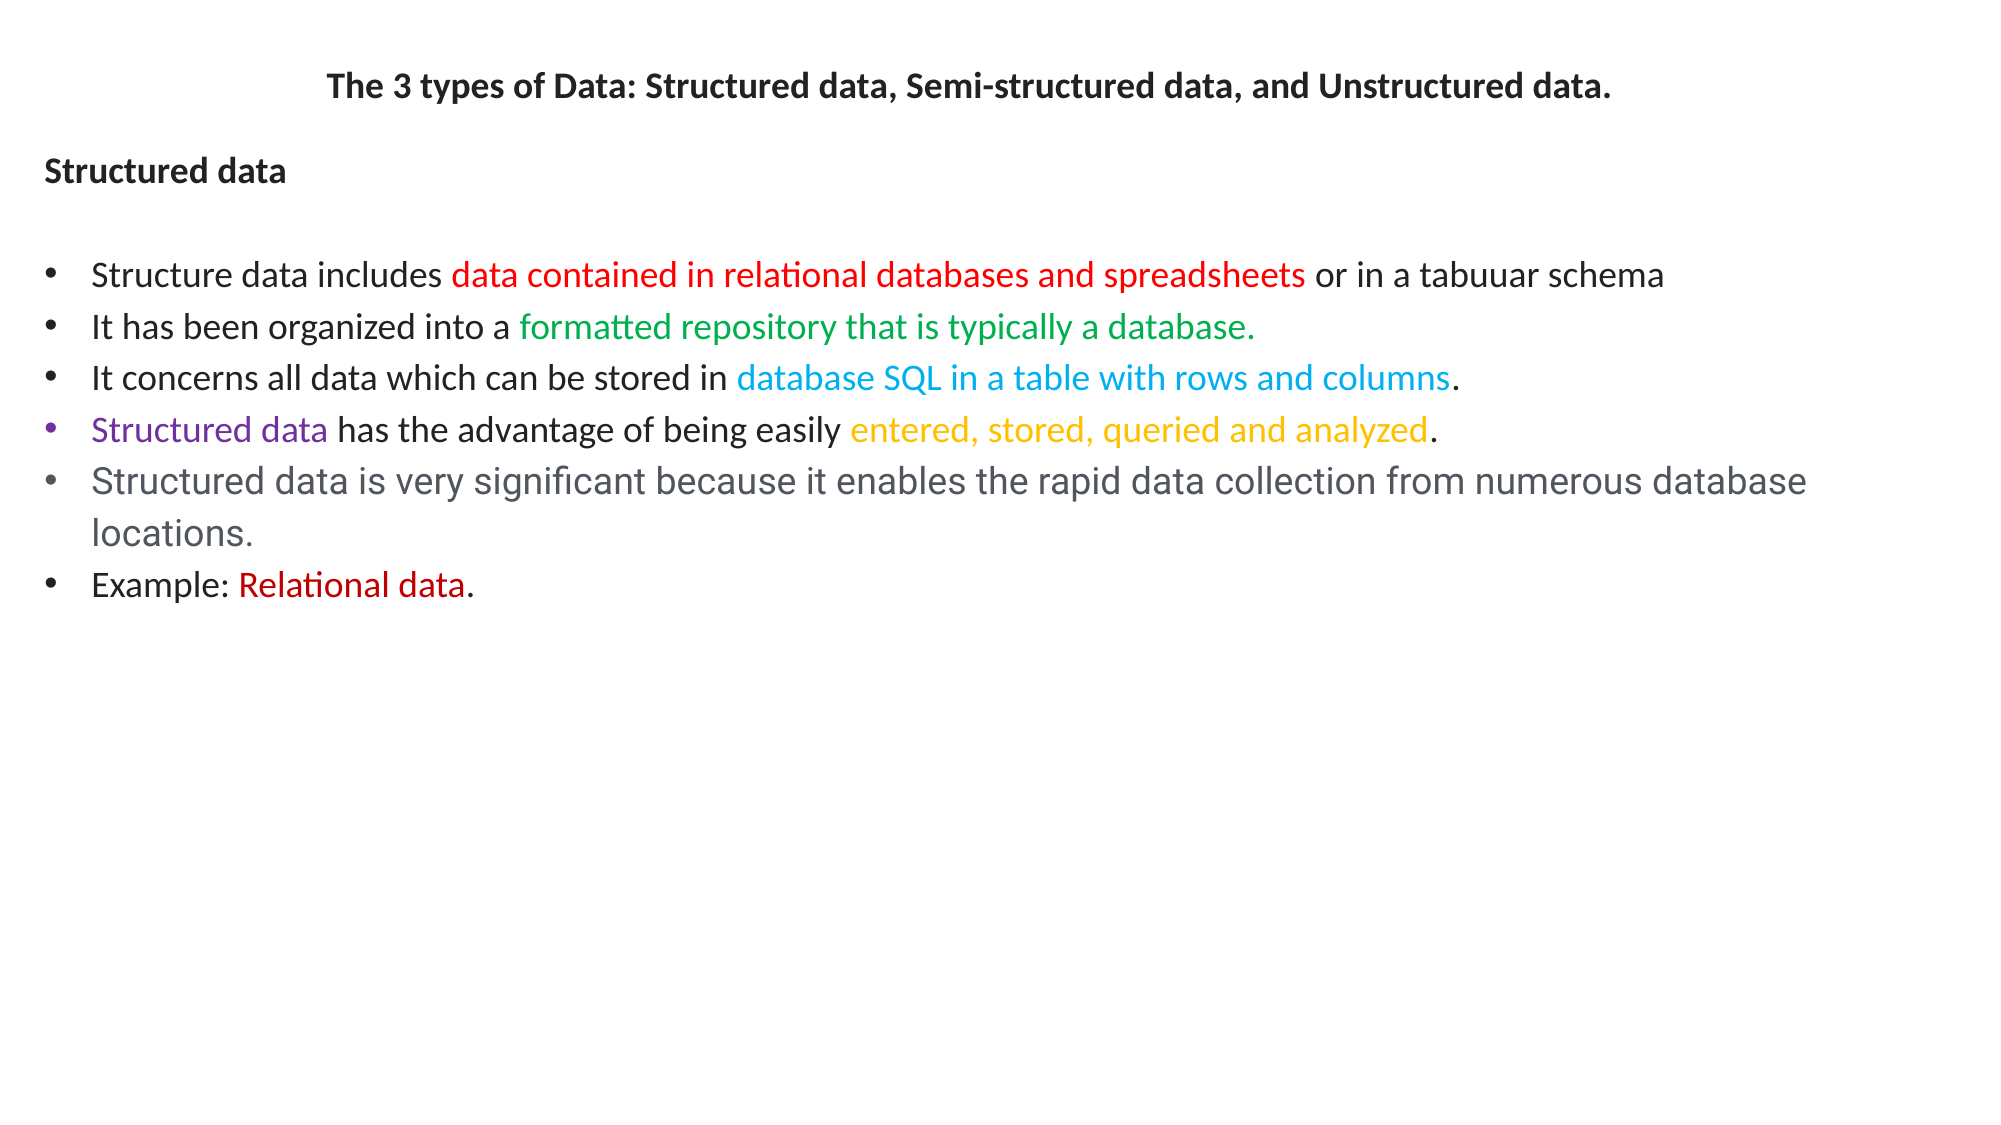

The 3 types of Data: Structured data, Semi-structured data, and Unstructured data.
Structured data

Structure data includes data contained in relational databases and spreadsheets or in a tabuuar schema
It has been organized into a formatted repository that is typically a database.
It concerns all data which can be stored in database SQL in a table with rows and columns.
Structured data has the advantage of being easily entered, stored, queried and analyzed.
Structured data is very significant because it enables the rapid data collection from numerous database locations.
Example: Relational data.